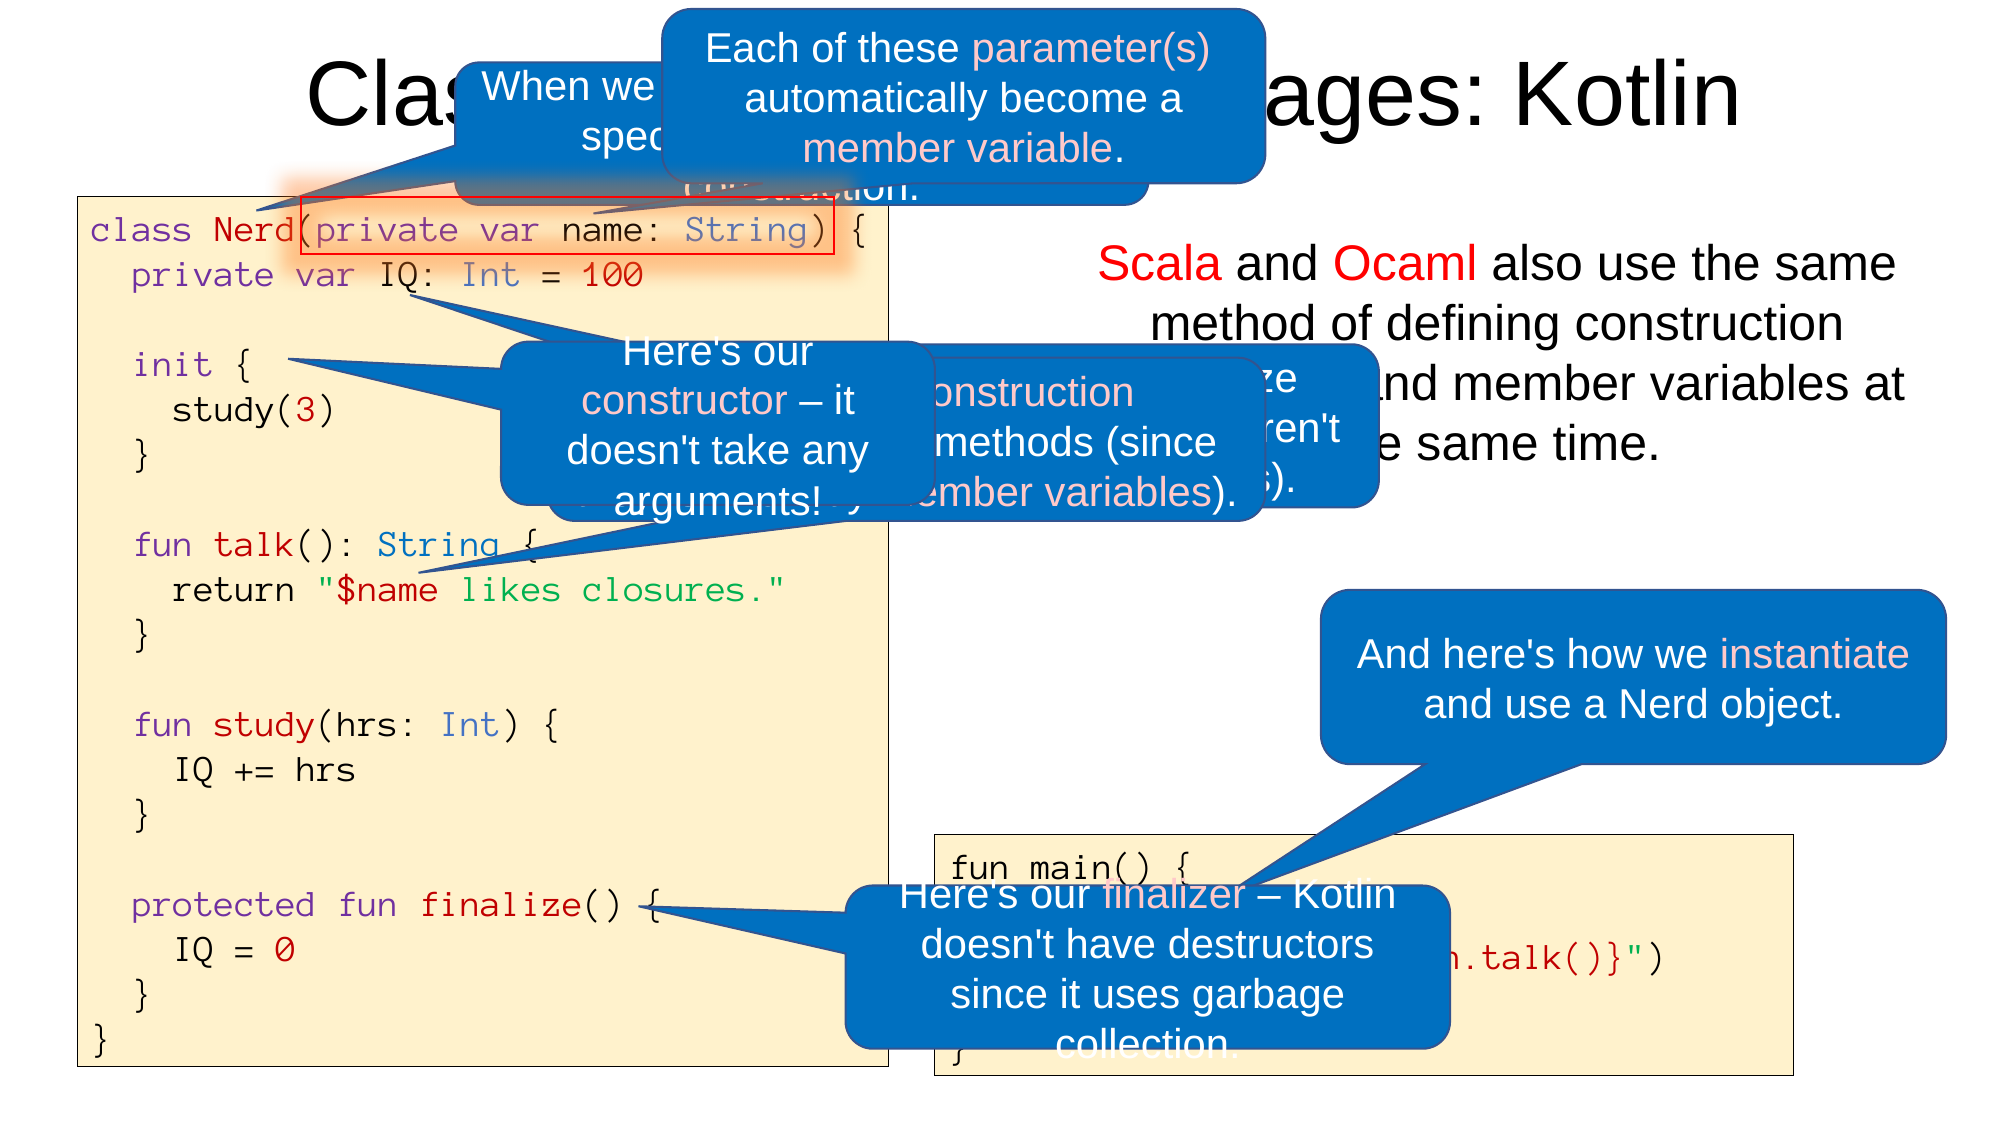

Each of these parameter(s)  automatically become a member variable.
Classes in Other Languages: Kotlin
When we define the class, we also specify parameter(s) for construction.
class Nerd(private var name: String) {
  private var IQ: Int = 100

  init {
    study(3)
  }

  fun talk(): String {
    return "$name likes closures."
  }

  fun study(hrs: Int) {
    IQ += hrs
  }

  protected fun finalize() {
    IQ = 0
  }
}

Scala and Ocaml also use the same method of defining construction parameters and member variables at the same time.
Here's our constructor – it doesn't take any arguments!
Here we specify/initialize member variables (that aren't constructor parameters).
We can use construction parameters in our methods (since they're implicitly member variables).
And here's how we instantiate and use a Nerd object.
fun main() {
  val n = Nerd("Carey")
  println("Nerd says: ${n.talk()}")
  n.study(5)
}
Here's our finalizer – Kotlin doesn't have destructors since it uses garbage collection.